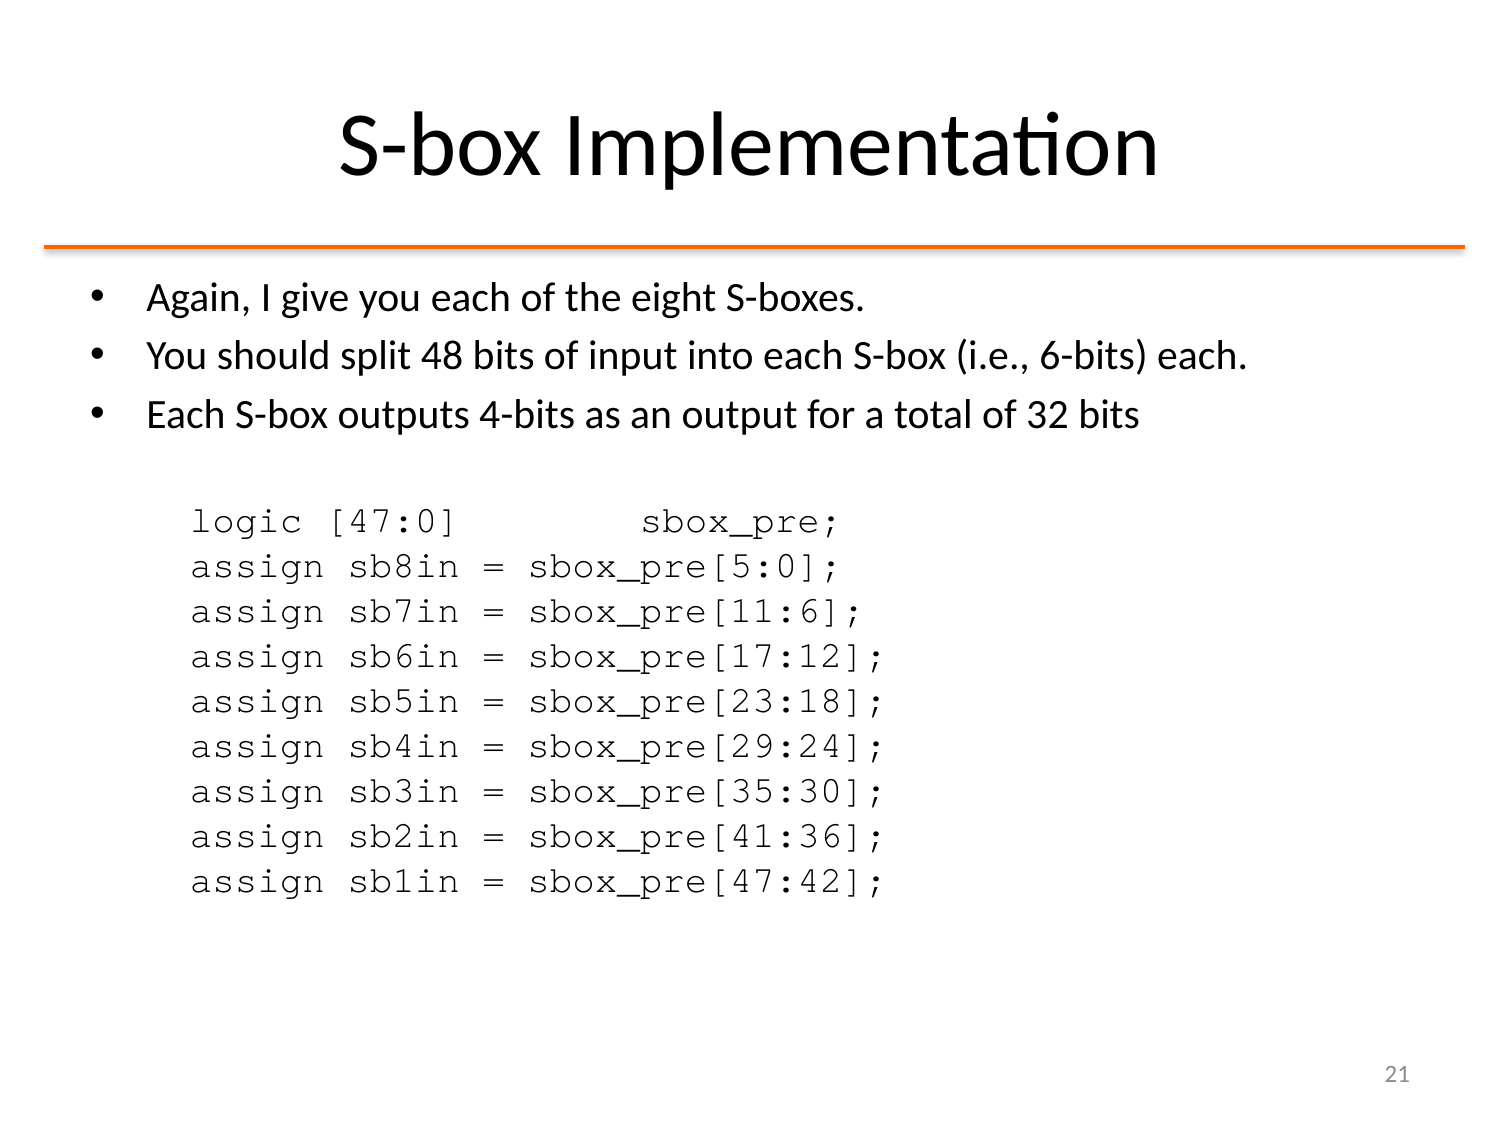

# S-box Implementation
Again, I give you each of the eight S-boxes.
You should split 48 bits of input into each S-box (i.e., 6-bits) each.
Each S-box outputs 4-bits as an output for a total of 32 bits
logic [47:0]        sbox_pre;
assign sb8in = sbox_pre[5:0];
assign sb7in = sbox_pre[11:6];
assign sb6in = sbox_pre[17:12];
assign sb5in = sbox_pre[23:18];
assign sb4in = sbox_pre[29:24];
assign sb3in = sbox_pre[35:30];
assign sb2in = sbox_pre[41:36];
assign sb1in = sbox_pre[47:42];
21